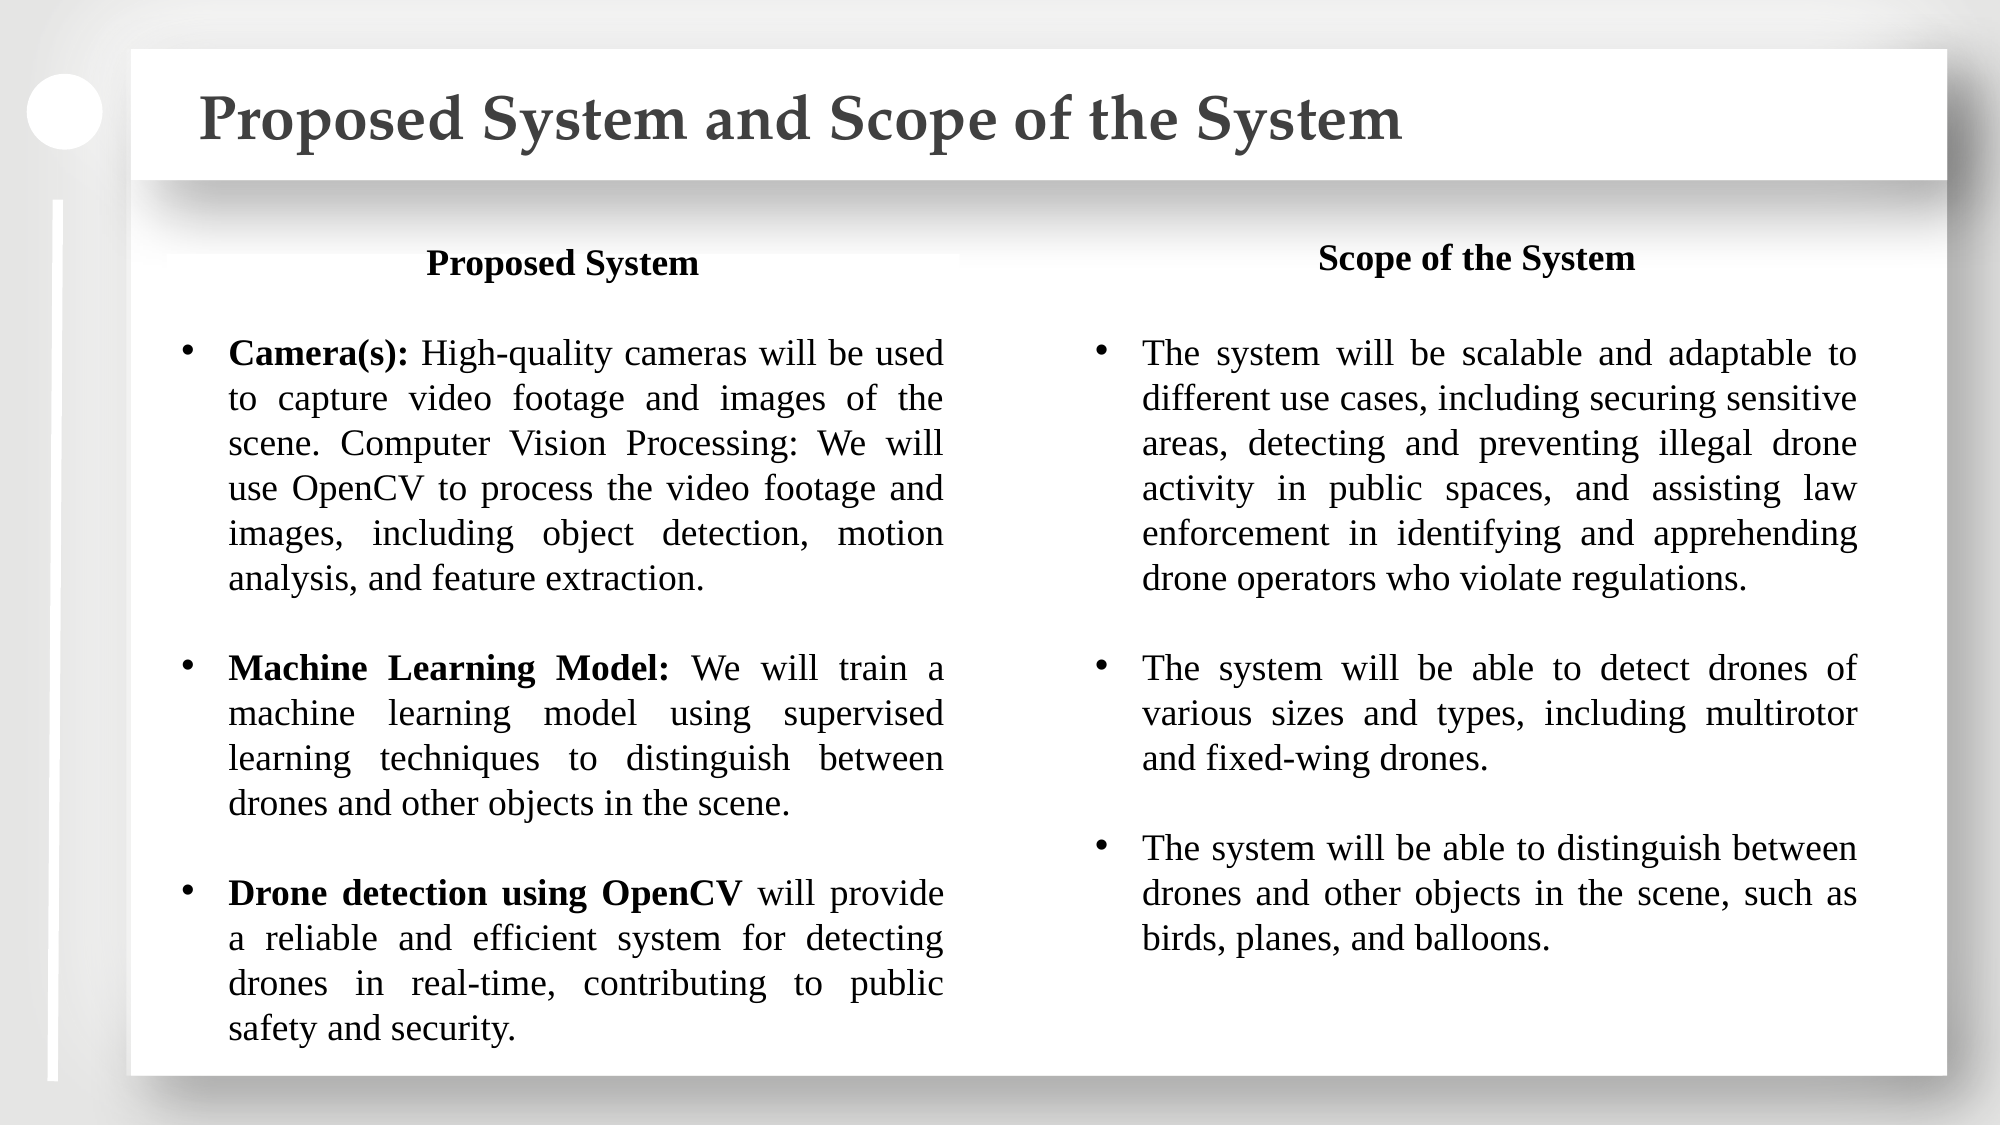

Proposed System and Scope of the System

Proposed System

Camera(s): High-quality cameras will be used to capture video footage and images of the scene. Computer Vision Processing: We will use OpenCV to process the video footage and images, including object detection, motion analysis, and feature extraction.

Machine Learning Model: We will train a machine learning model using supervised learning techniques to distinguish between drones and other objects in the scene.

Drone detection using OpenCV will provide a reliable and efficient system for detecting drones in real-time, contributing to public safety and security.

Scope of the System

The system will be scalable and adaptable to different use cases, including securing sensitive areas, detecting and preventing illegal drone activity in public spaces, and assisting law enforcement in identifying and apprehending drone operators who violate regulations.

The system will be able to detect drones of various sizes and types, including multirotor and fixed-wing drones.

The system will be able to distinguish between drones and other objects in the scene, such as birds, planes, and balloons.